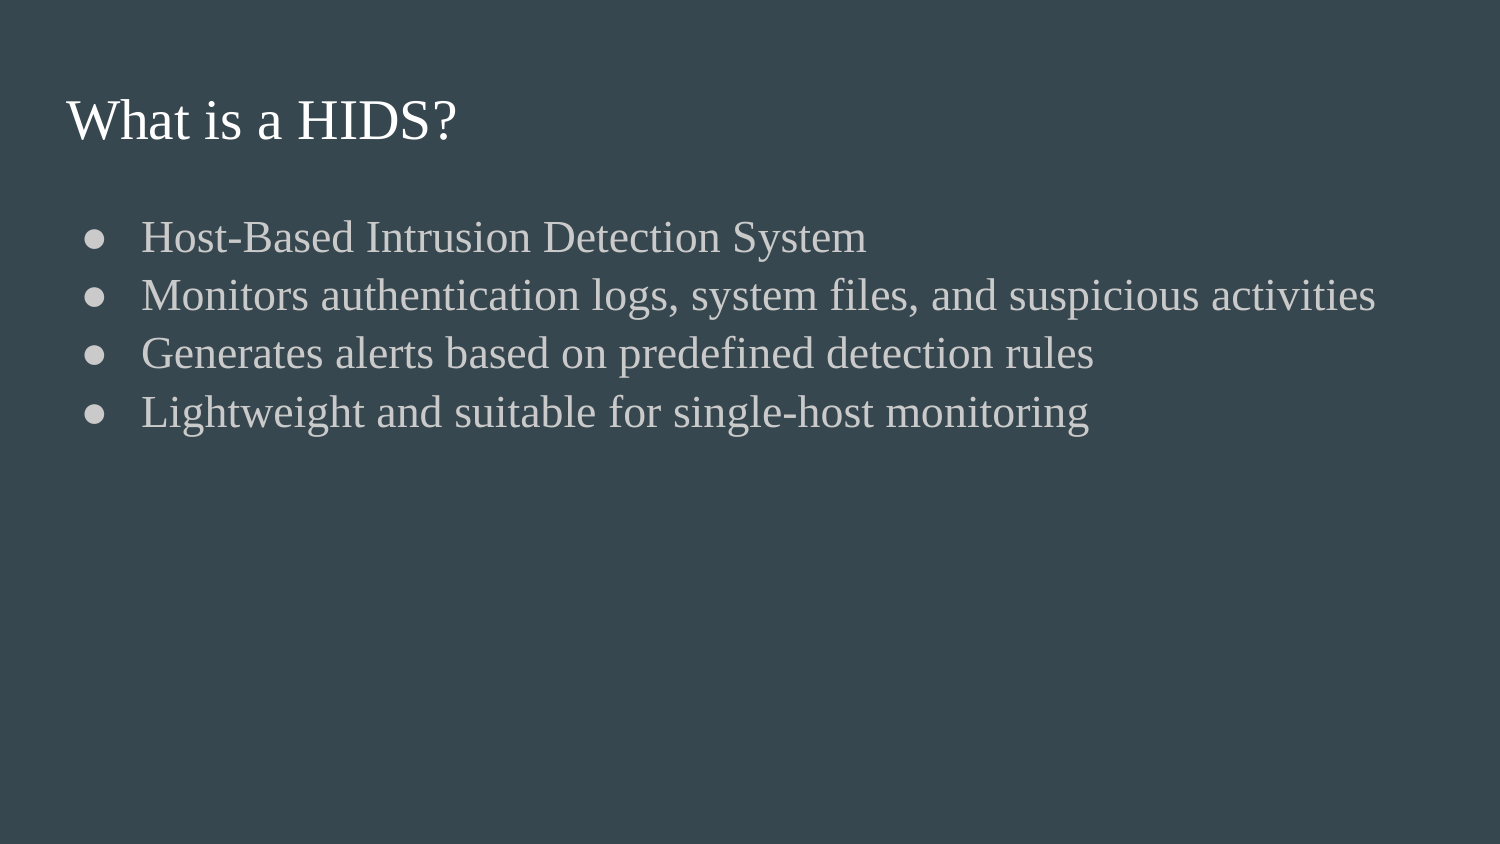

# What is a HIDS?
Host-Based Intrusion Detection System
Monitors authentication logs, system files, and suspicious activities
Generates alerts based on predefined detection rules
Lightweight and suitable for single-host monitoring